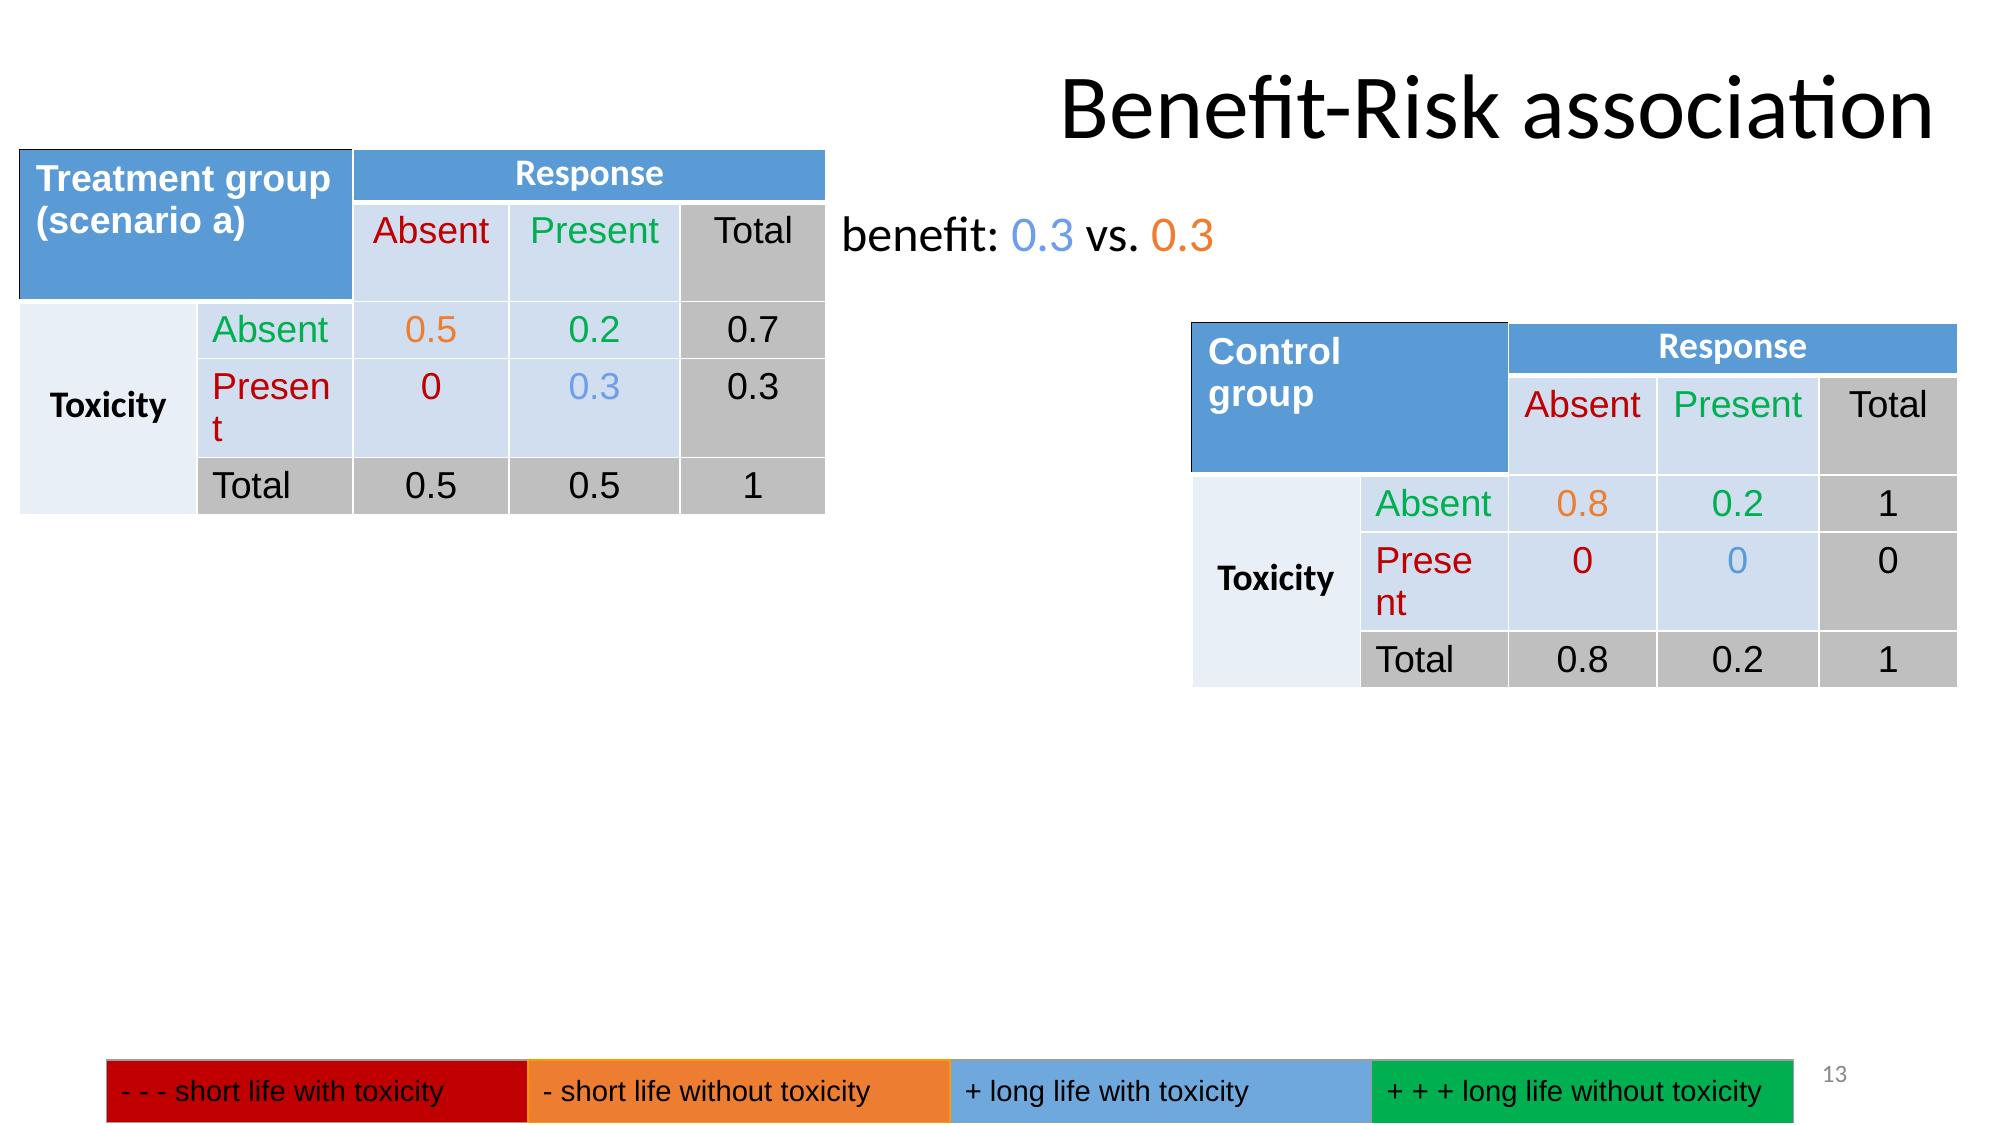

# Benefit-Risk association

| Treatment group (scenario a) |  | Response |  |  |
| --- | --- | --- | --- | --- |
|  |  | Absent | Present | Total |
| Toxicity | Absent | 0.5 | 0.2 | 0.7 |
|  | Present | 0 | 0.3 | 0.3 |
|  | Total | 0.5 | 0.5 | 1 |
benefit: 0.3 vs. 0.3
| Control group |  | Response |  |  |
| --- | --- | --- | --- | --- |
|  |  | Absent | Present | Total |
| Toxicity | Absent | 0.8 | 0.2 | 1 |
|  | Present | 0 | 0 | 0 |
|  | Total | 0.8 | 0.2 | 1 |
13
| - - - short life with toxicity | - short life without toxicity | + long life with toxicity | + + + long life without toxicity |
| --- | --- | --- | --- |